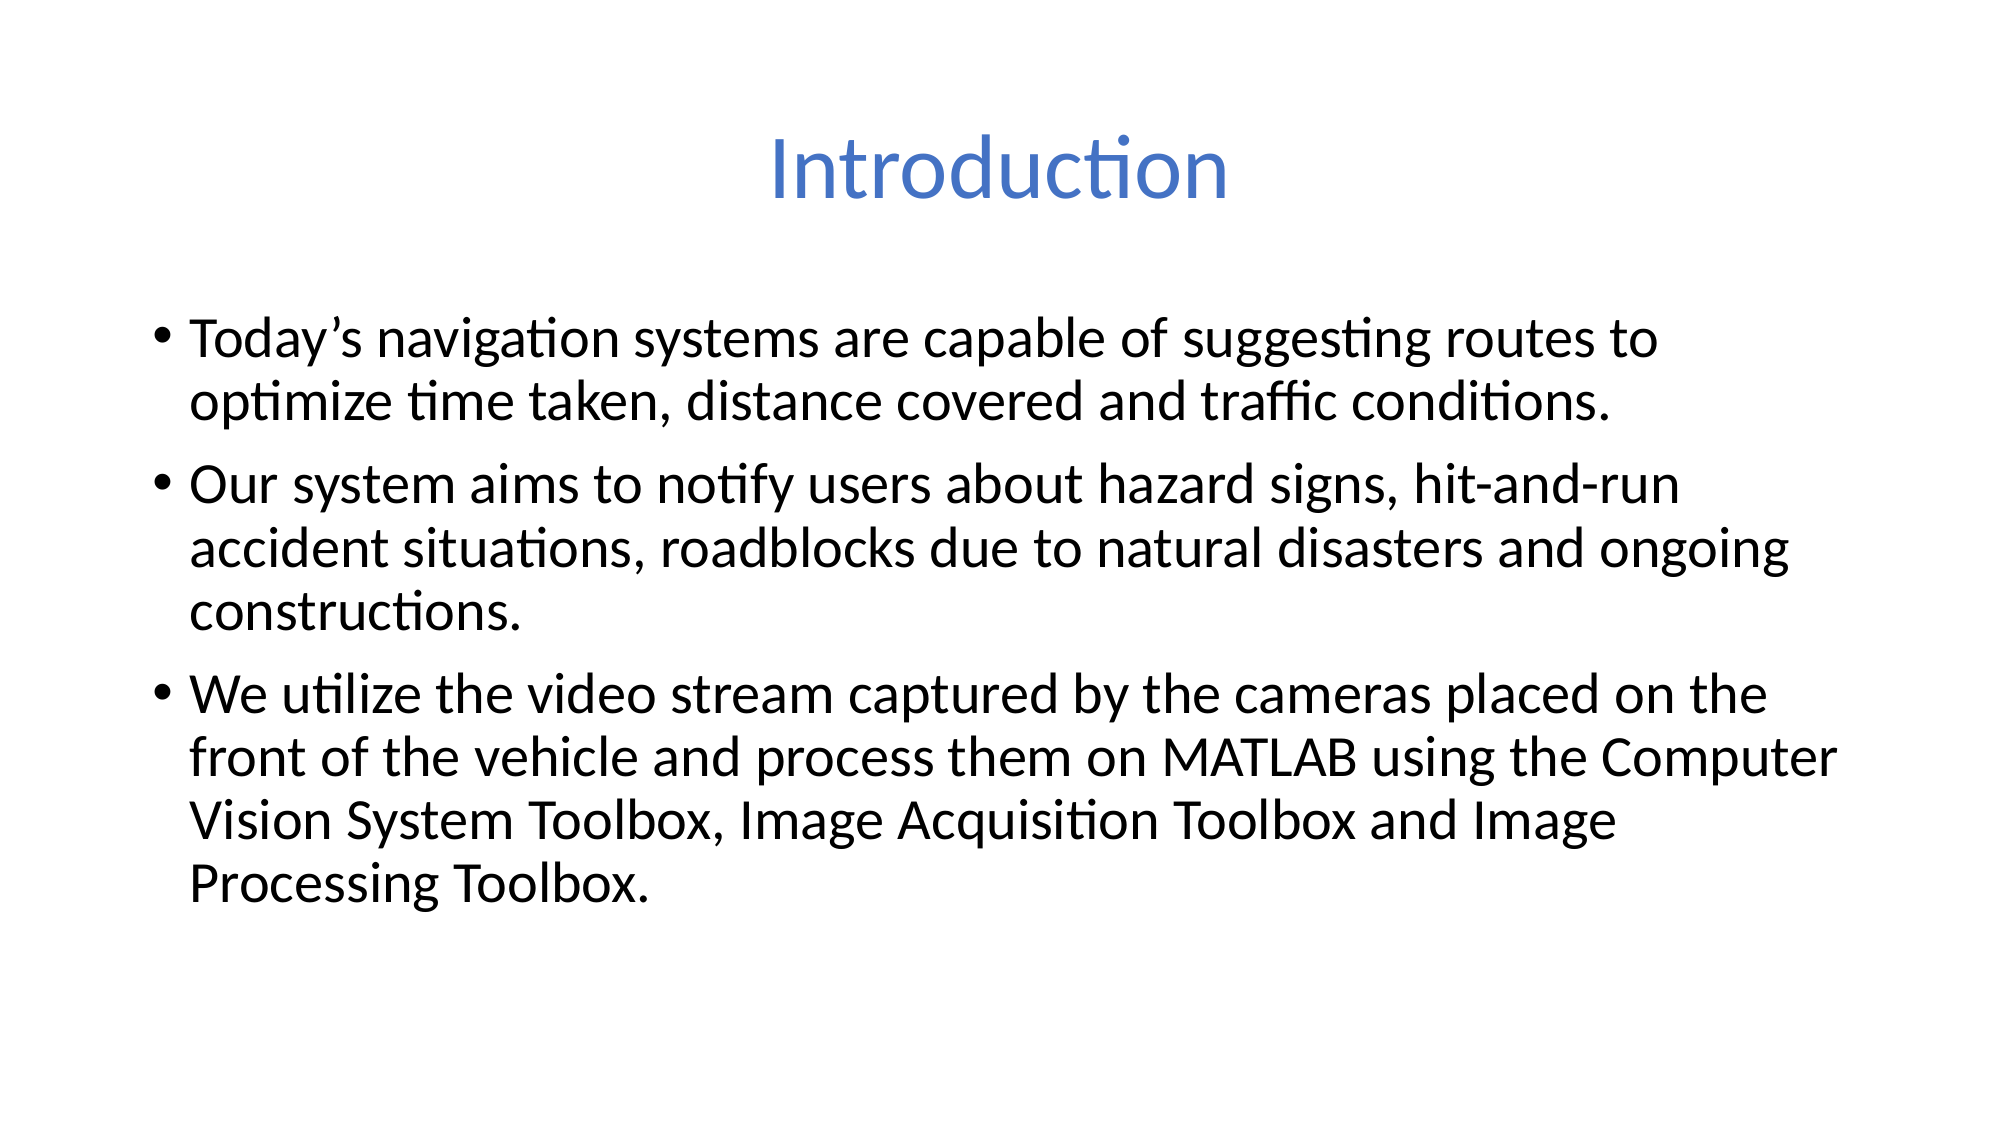

# Introduction
Today’s navigation systems are capable of suggesting routes to optimize time taken, distance covered and traffic conditions.
Our system aims to notify users about hazard signs, hit-and-run accident situations, roadblocks due to natural disasters and ongoing constructions.
We utilize the video stream captured by the cameras placed on the front of the vehicle and process them on MATLAB using the Computer Vision System Toolbox, Image Acquisition Toolbox and Image Processing Toolbox.